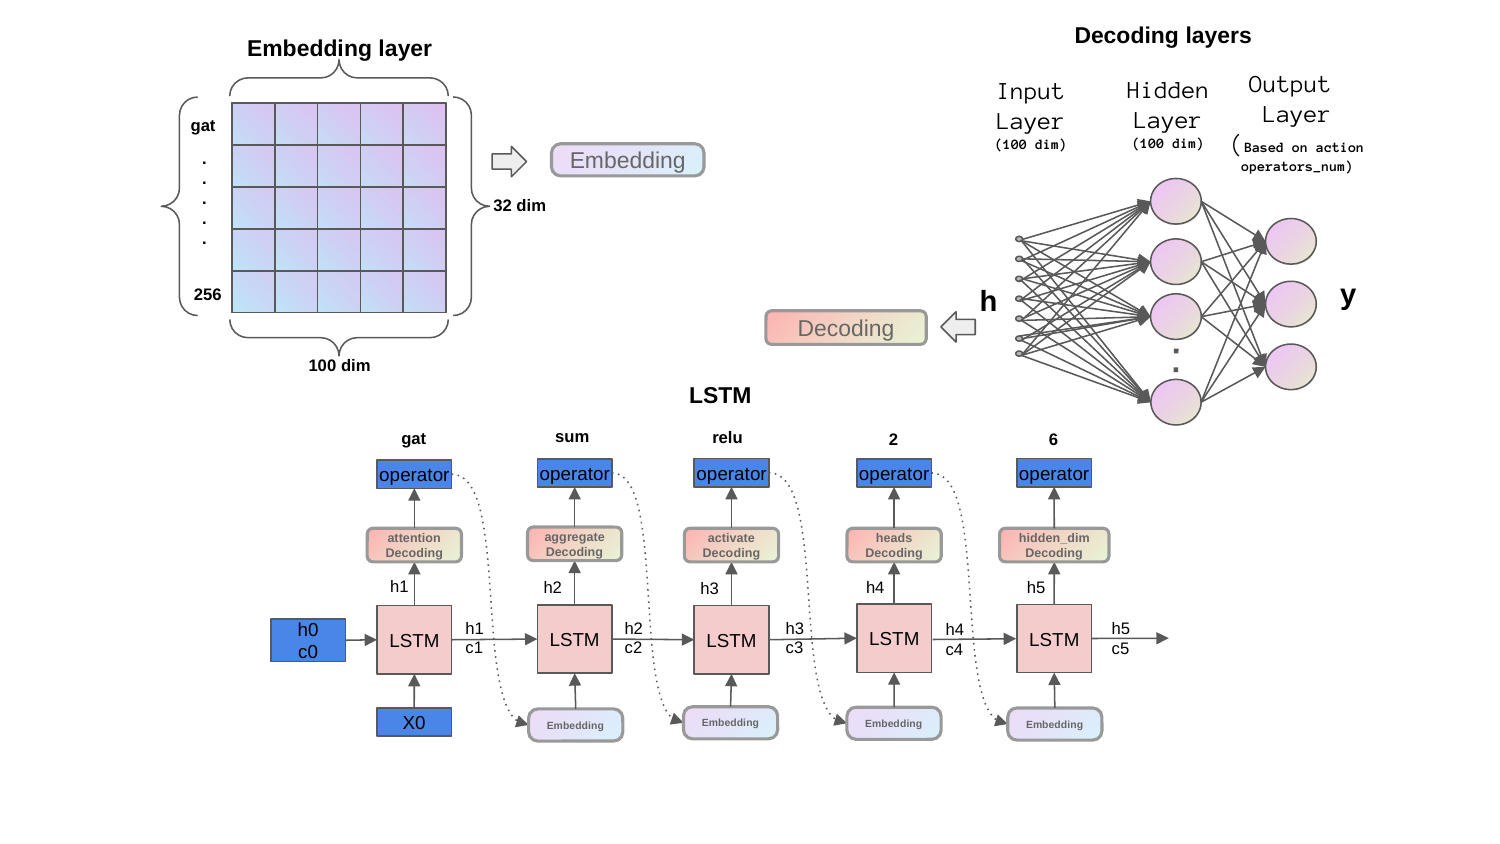

Decoding layers
Embedding layer
Output
Layer
(Based on action operators_num)
Hidden Layer
(100 dim)
Input Layer
(100 dim)

gat

.
.
.
.
.
Embedding

32 dim

y
h
256

Decoding

100 dim

LSTM

sum
relu
gat
2
6
operator
operator
operator
operator
operator
aggregate
Decoding
attention
Decoding
activate
Decoding
heads
Decoding
hidden_dim
Decoding
h1
h2
h5
h4
h3
h1
c1
h2
c2
h3
c3
h5
c5
h4
c4

LSTM
LSTM
LSTM
LSTM
LSTM
h0
c0
Embedding
Embedding
X0
Embedding
Embedding